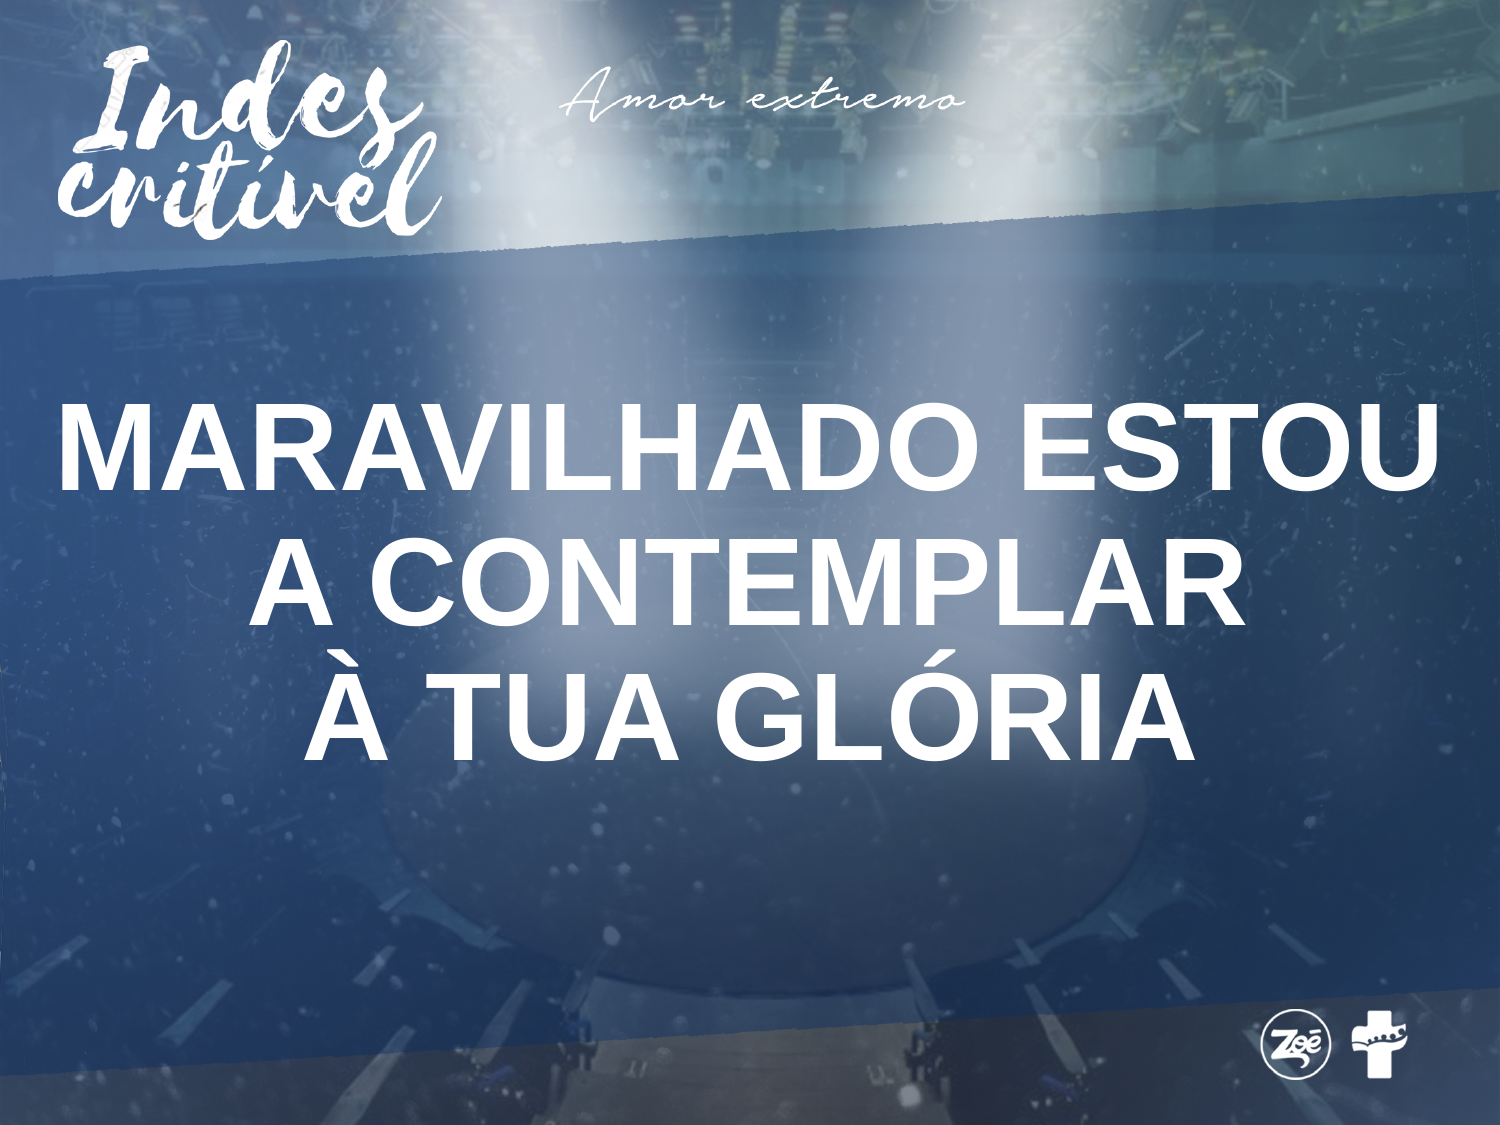

# MARAVILHADO ESTOU A CONTEMPLAR À TUA GLÓRIA